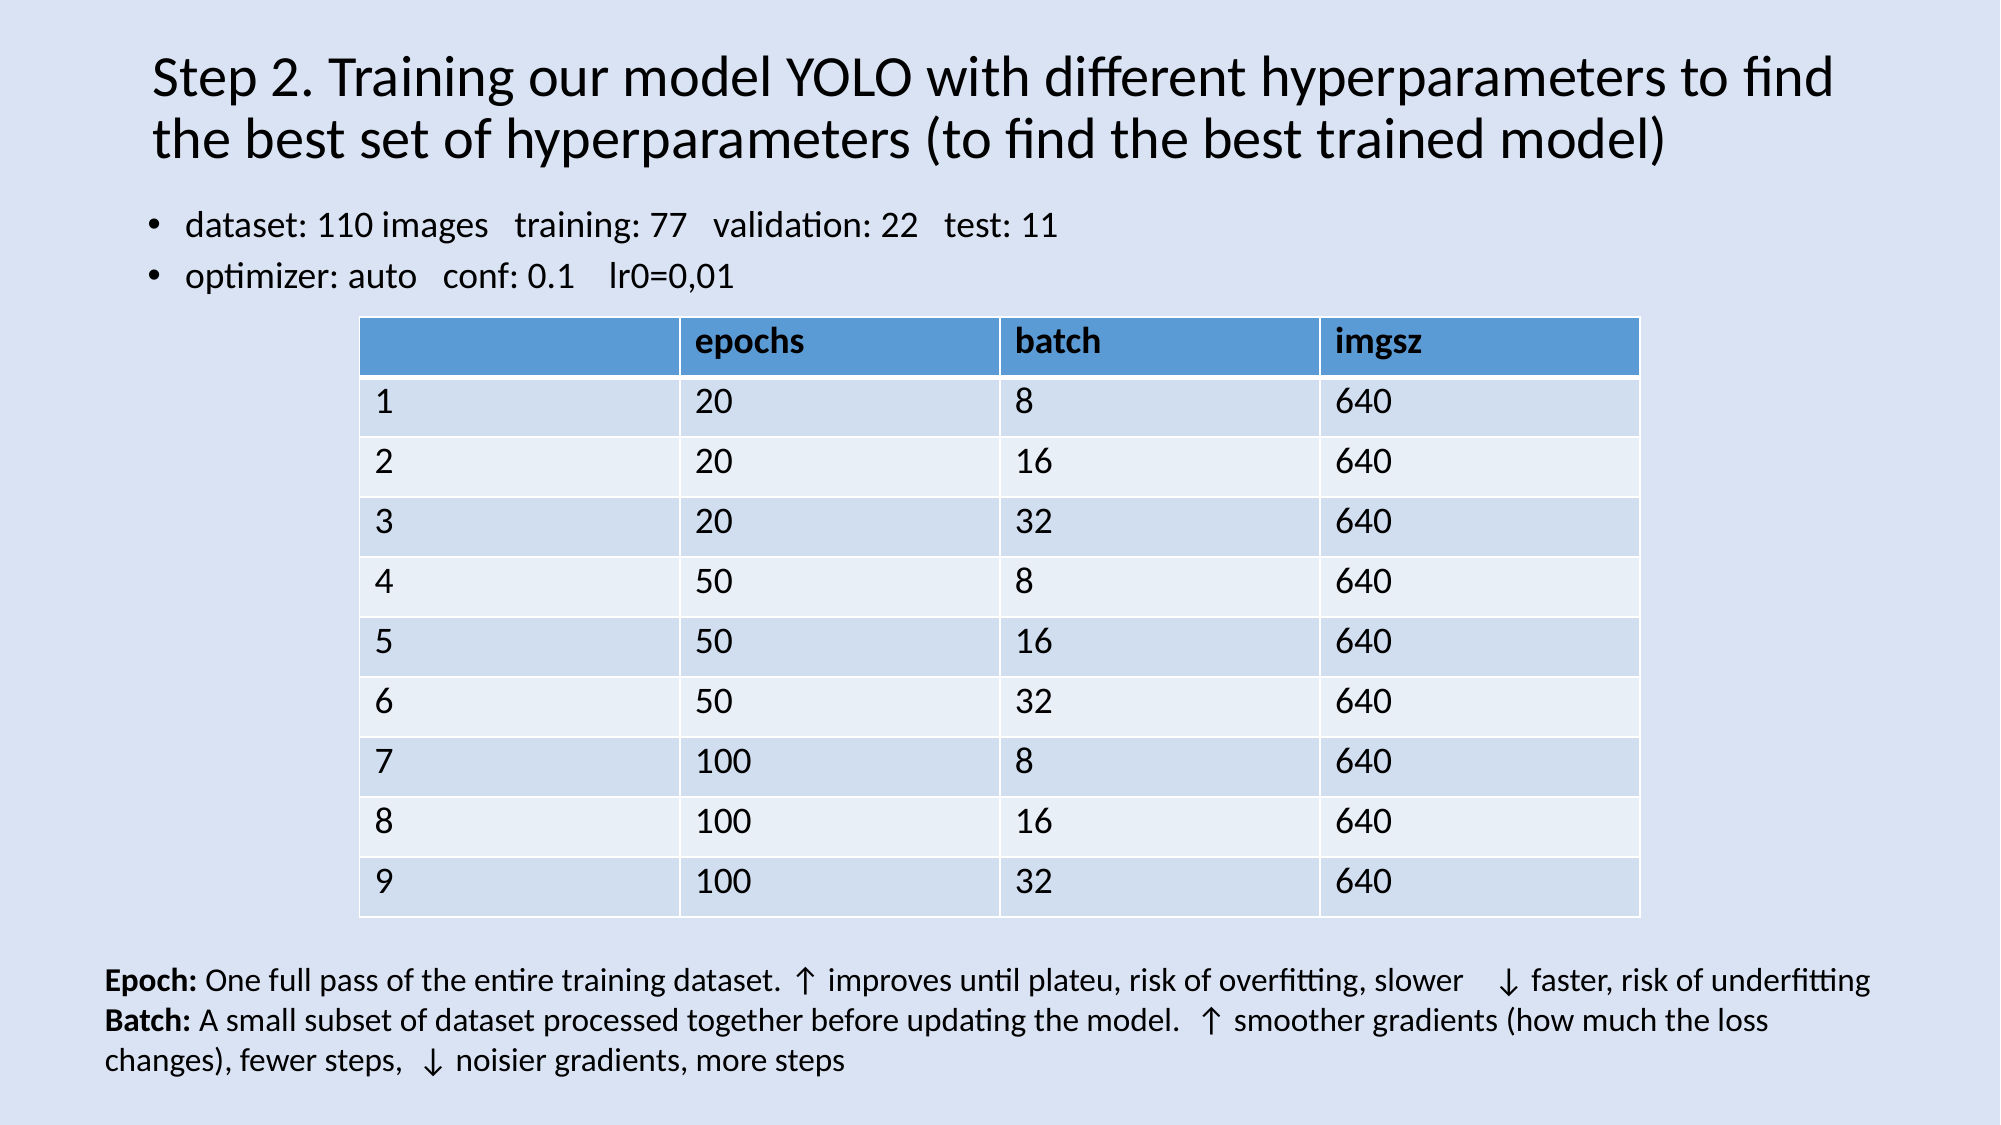

# Step 2. Training our model YOLO with different hyperparameters to find the best set of hyperparameters (to find the best trained model)

dataset: 110 images   training: 77   validation: 22   test: 11
optimizer: auto   conf: 0.1    lr0=0,01

|  | epochs | batch | imgsz |
| --- | --- | --- | --- |
| 1 | 20 | 8 | 640 |
| 2 | 20 | 16 | 640 |
| 3 | 20 | 32 | 640 |
| 4 | 50 | 8 | 640 |
| 5 | 50 | 16 | 640 |
| 6 | 50 | 32 | 640 |
| 7 | 100 | 8 | 640 |
| 8 | 100 | 16 | 640 |
| 9 | 100 | 32 | 640 |
Epoch: One full pass of the entire training dataset. ↑ improves until plateu, risk of overfitting, slower    ↓ faster, risk of underfitting
Batch: A small subset of dataset processed together before updating the model.  ↑ smoother gradients (how much the loss changes), fewer steps,  ↓ noisier gradients, more steps